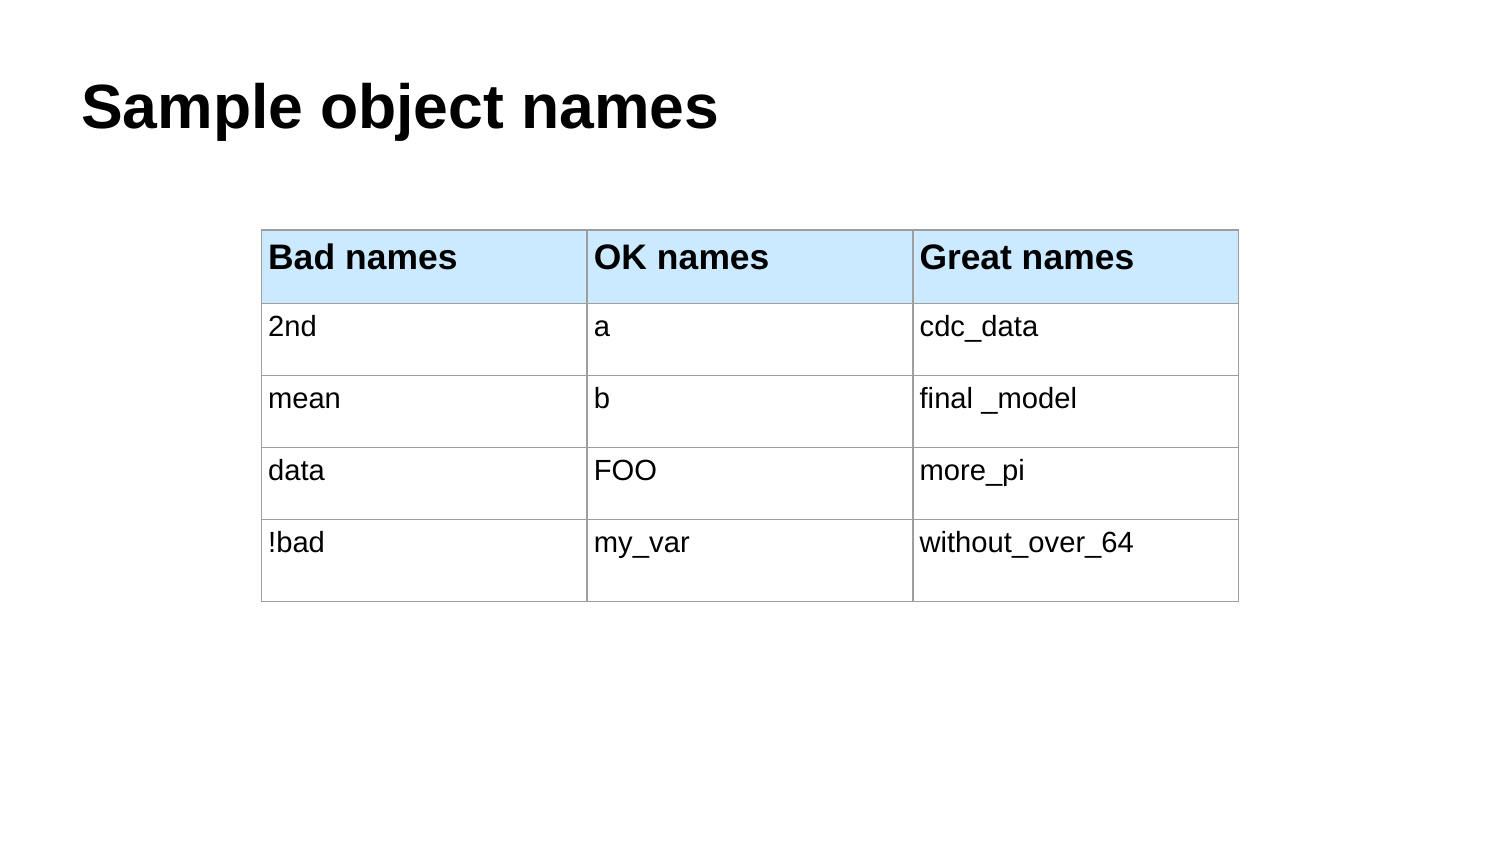

Sample object names
| Bad names | OK names | Great names |
| --- | --- | --- |
| 2nd | a | cdc\_data |
| mean | b | final \_model |
| data | FOO | more\_pi |
| !bad | my\_var | without\_over\_64 |